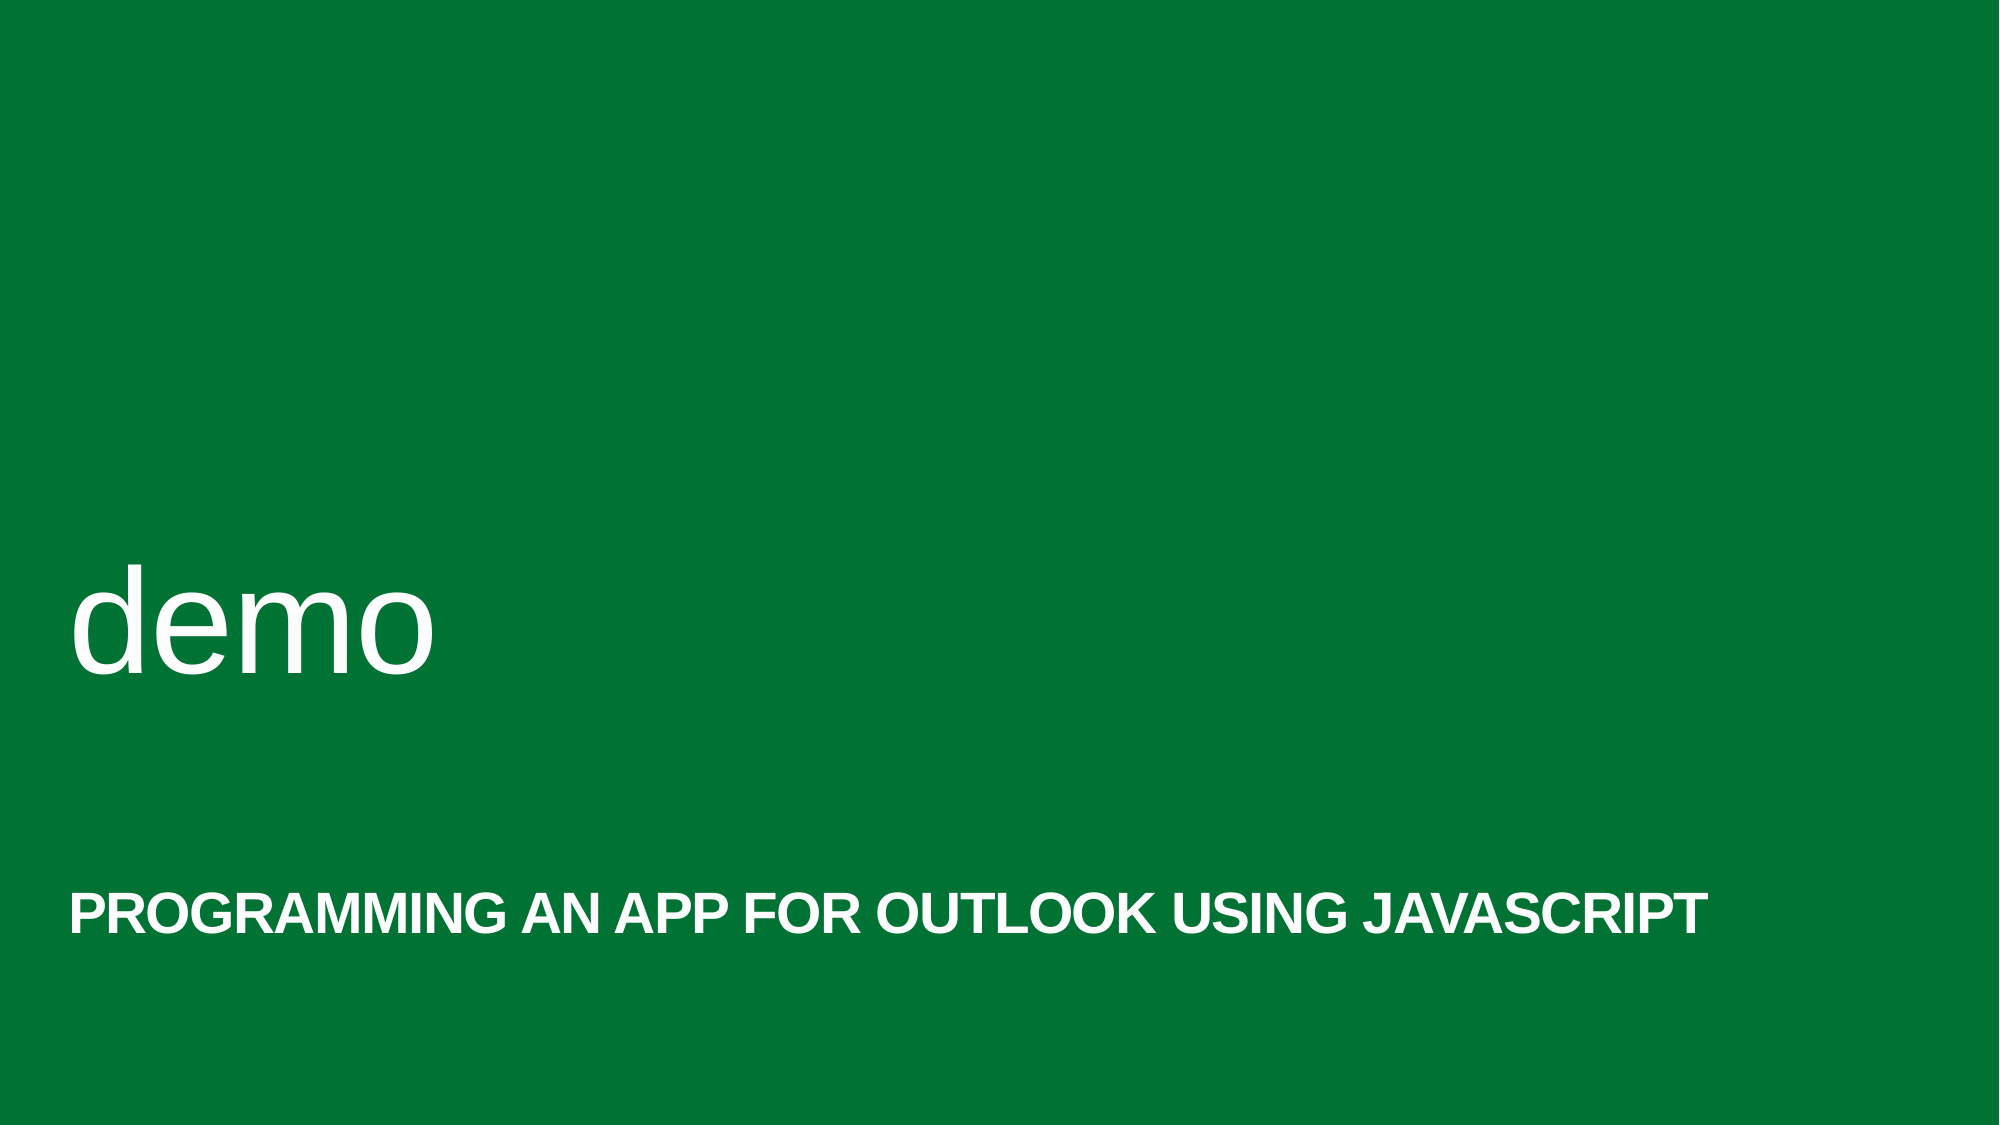

demo
Programming an App for Outlook Using Javascript